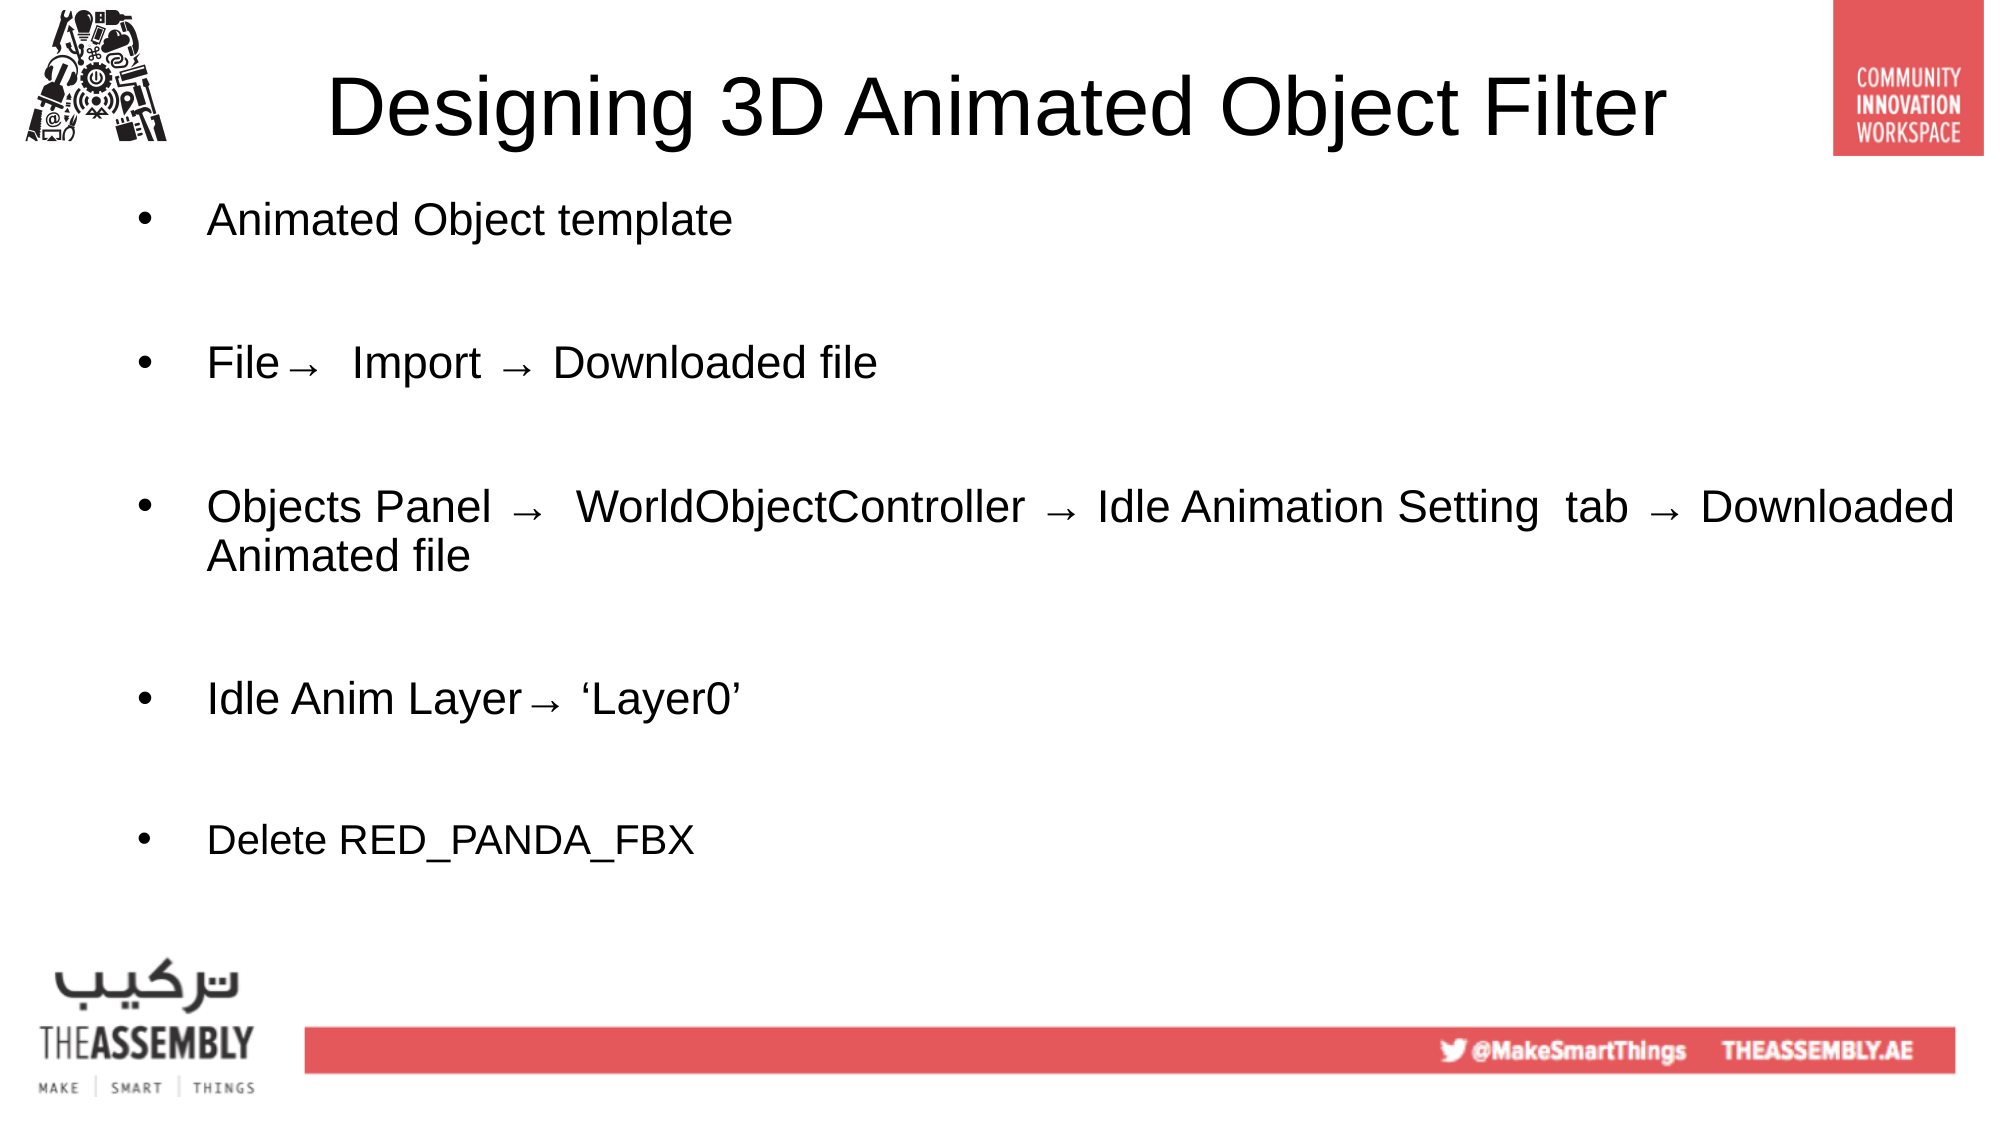

# Designing 3D Animated Object Filter
Animated Object template

File→  Import → Downloaded file

Objects Panel →  WorldObjectController → Idle Animation Setting  tab → Downloaded Animated file

Idle Anim Layer→ ‘Layer0’

Delete RED_PANDA_FBX